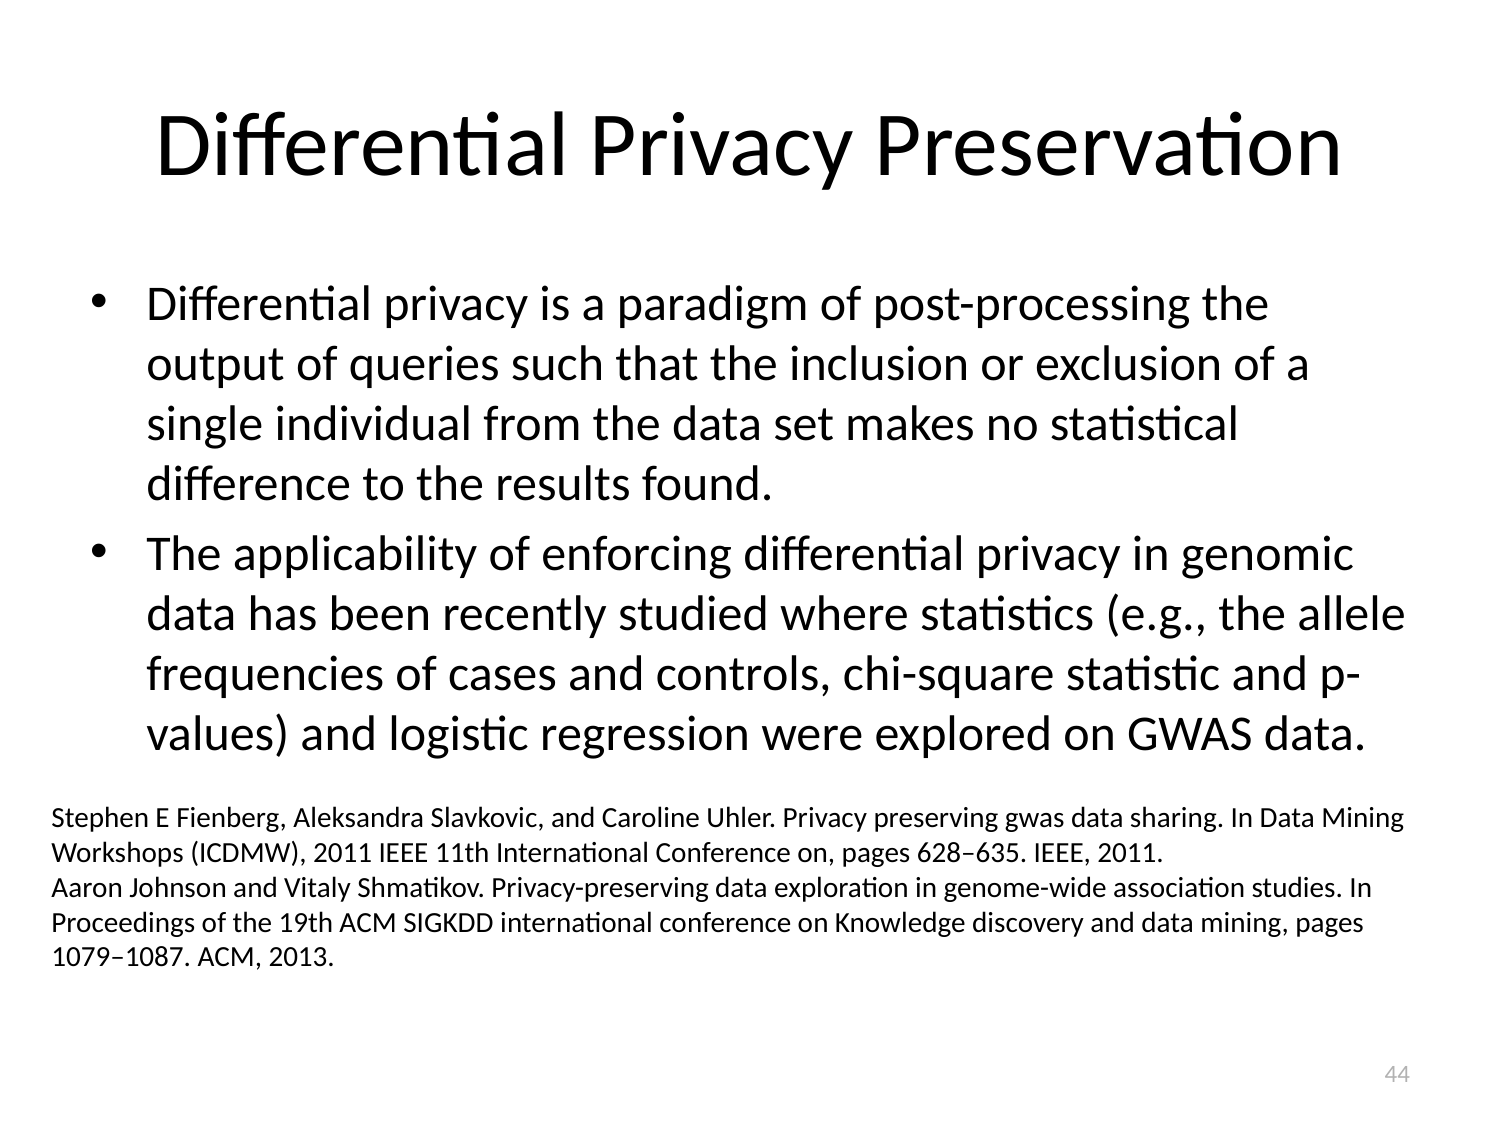

# Differential Privacy Preservation
Differential privacy is a paradigm of post-processing the output of queries such that the inclusion or exclusion of a single individual from the data set makes no statistical difference to the results found.
The applicability of enforcing differential privacy in genomic data has been recently studied where statistics (e.g., the allele frequencies of cases and controls, chi-square statistic and p-values) and logistic regression were explored on GWAS data.
Stephen E Fienberg, Aleksandra Slavkovic, and Caroline Uhler. Privacy preserving gwas data sharing. In Data Mining Workshops (ICDMW), 2011 IEEE 11th International Conference on, pages 628–635. IEEE, 2011.
Aaron Johnson and Vitaly Shmatikov. Privacy-preserving data exploration in genome-wide association studies. In Proceedings of the 19th ACM SIGKDD international conference on Knowledge discovery and data mining, pages 1079–1087. ACM, 2013.
44